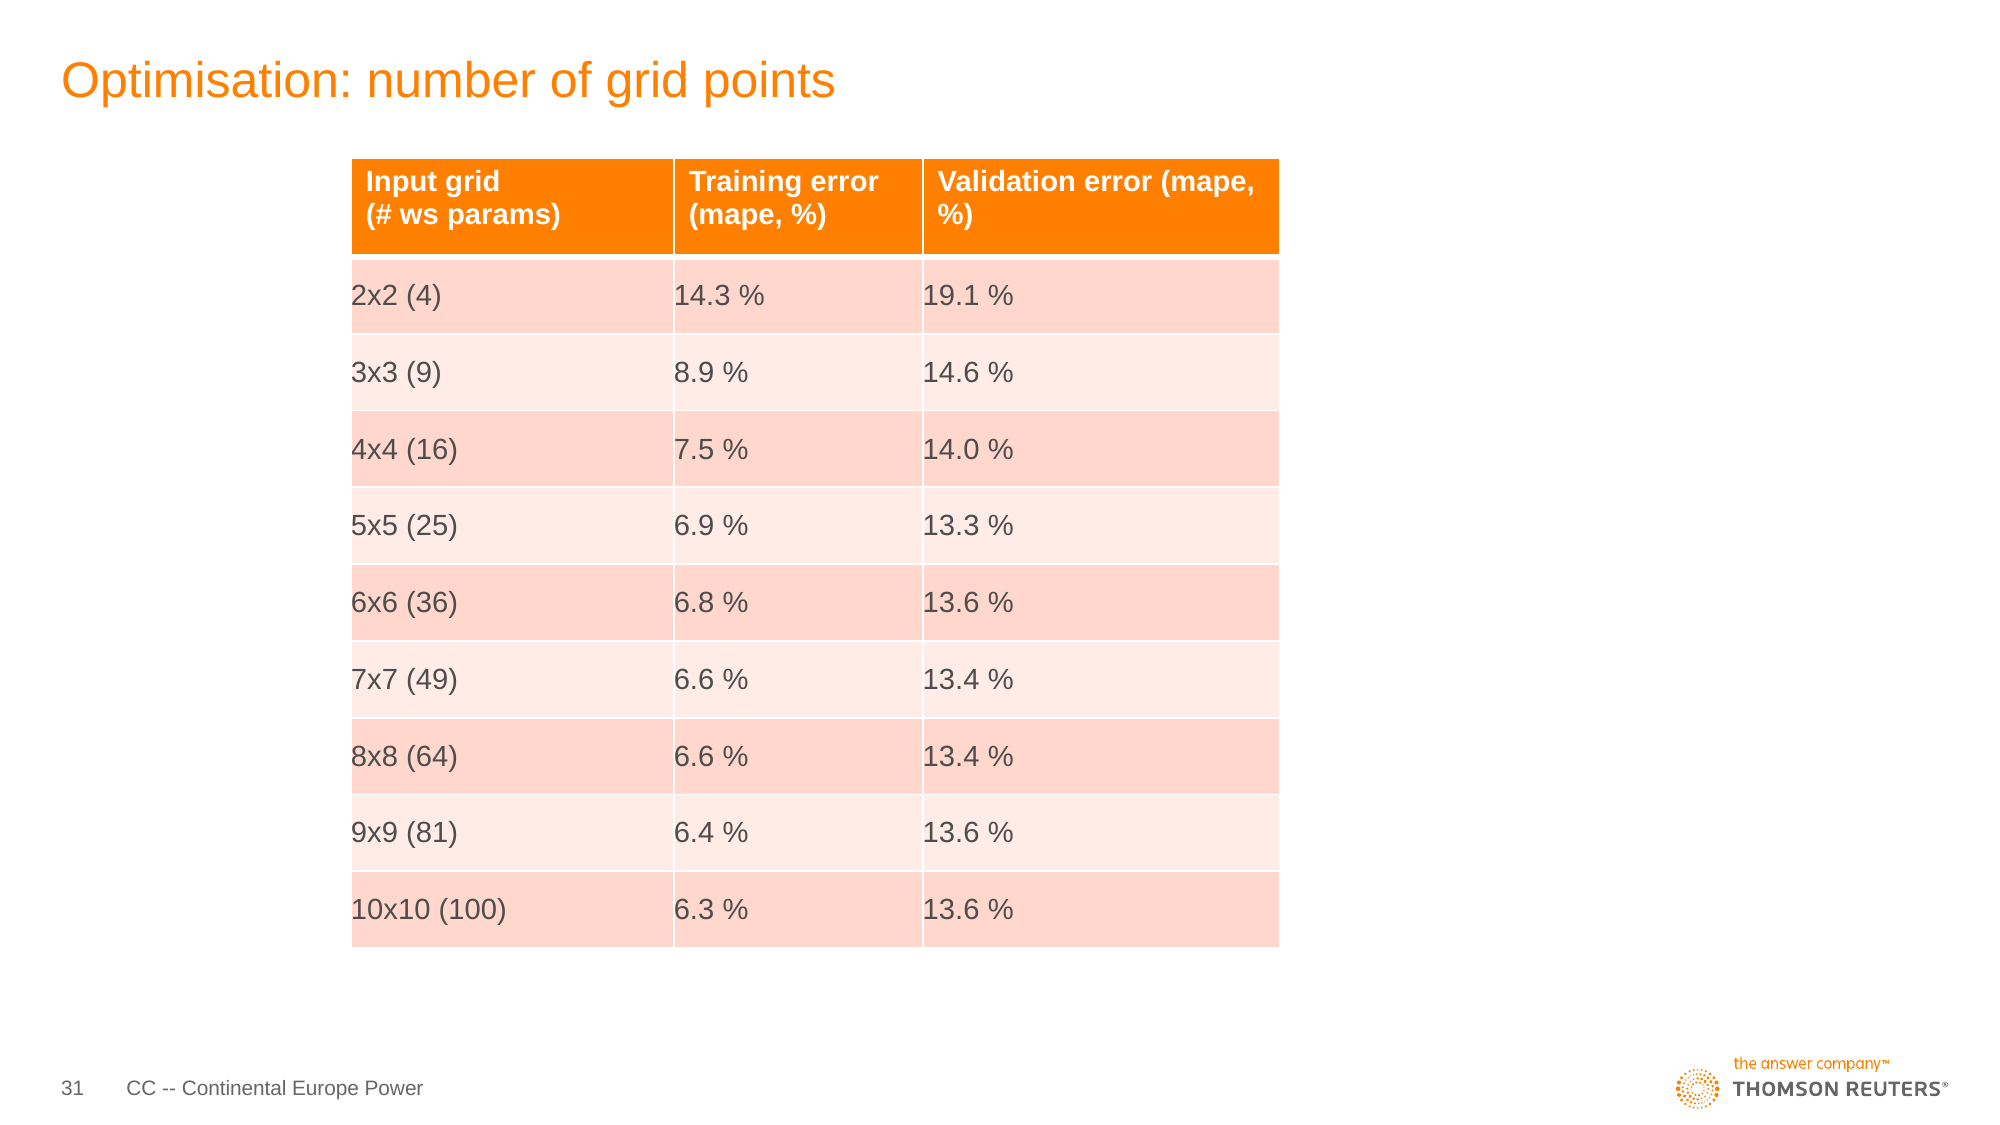

# Optimisation: number of grid points
| Input grid (# ws params) | Training error (mape, %) | Validation error (mape, %) |
| --- | --- | --- |
| 2x2 (4) | 14.3 % | 19.1 % |
| 3x3 (9) | 8.9 % | 14.6 % |
| 4x4 (16) | 7.5 % | 14.0 % |
| 5x5 (25) | 6.9 % | 13.3 % |
| 6x6 (36) | 6.8 % | 13.6 % |
| 7x7 (49) | 6.6 % | 13.4 % |
| 8x8 (64) | 6.6 % | 13.4 % |
| 9x9 (81) | 6.4 % | 13.6 % |
| 10x10 (100) | 6.3 % | 13.6 % |
31
CC -- Continental Europe Power